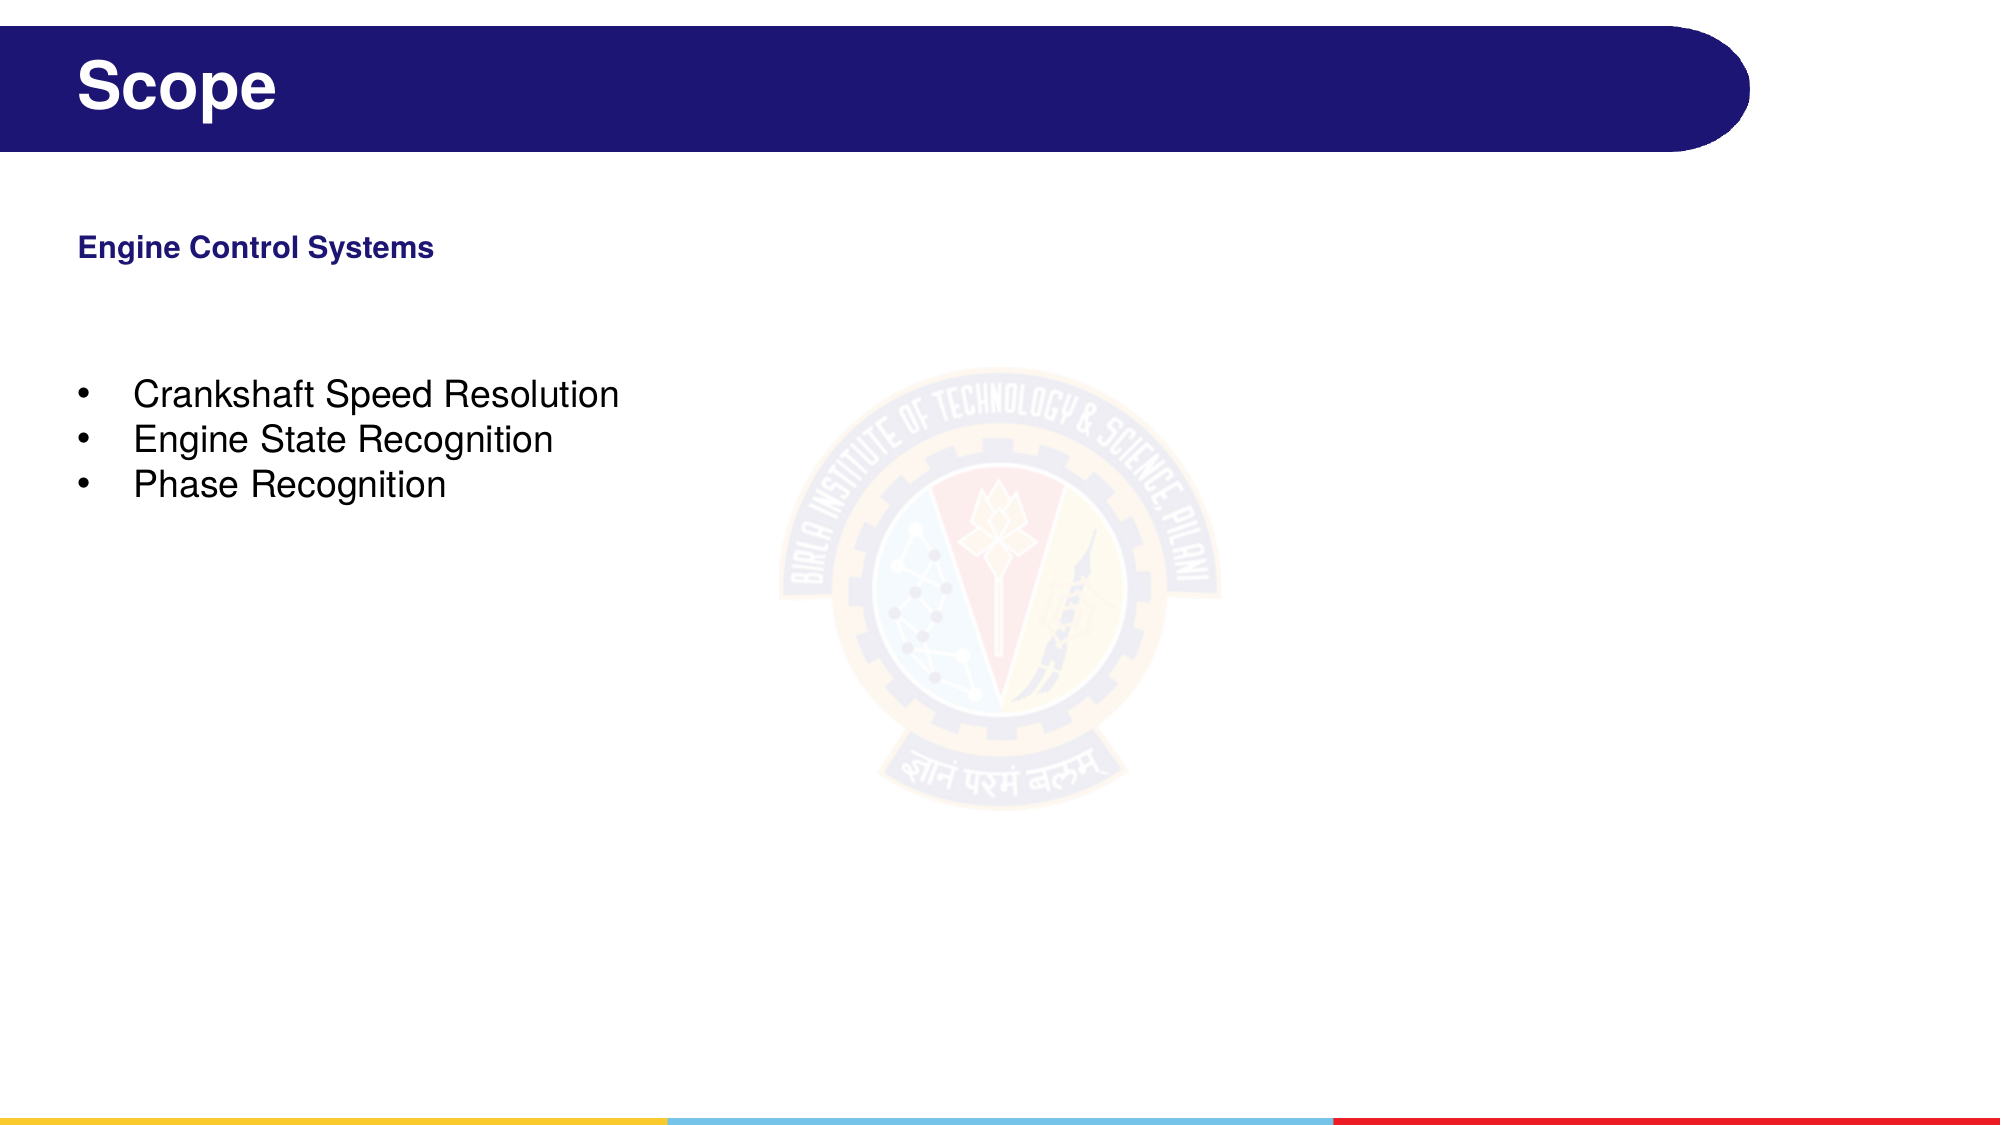

# Scope
Engine Control Systems
Crankshaft Speed Resolution
Engine State Recognition
Phase Recognition